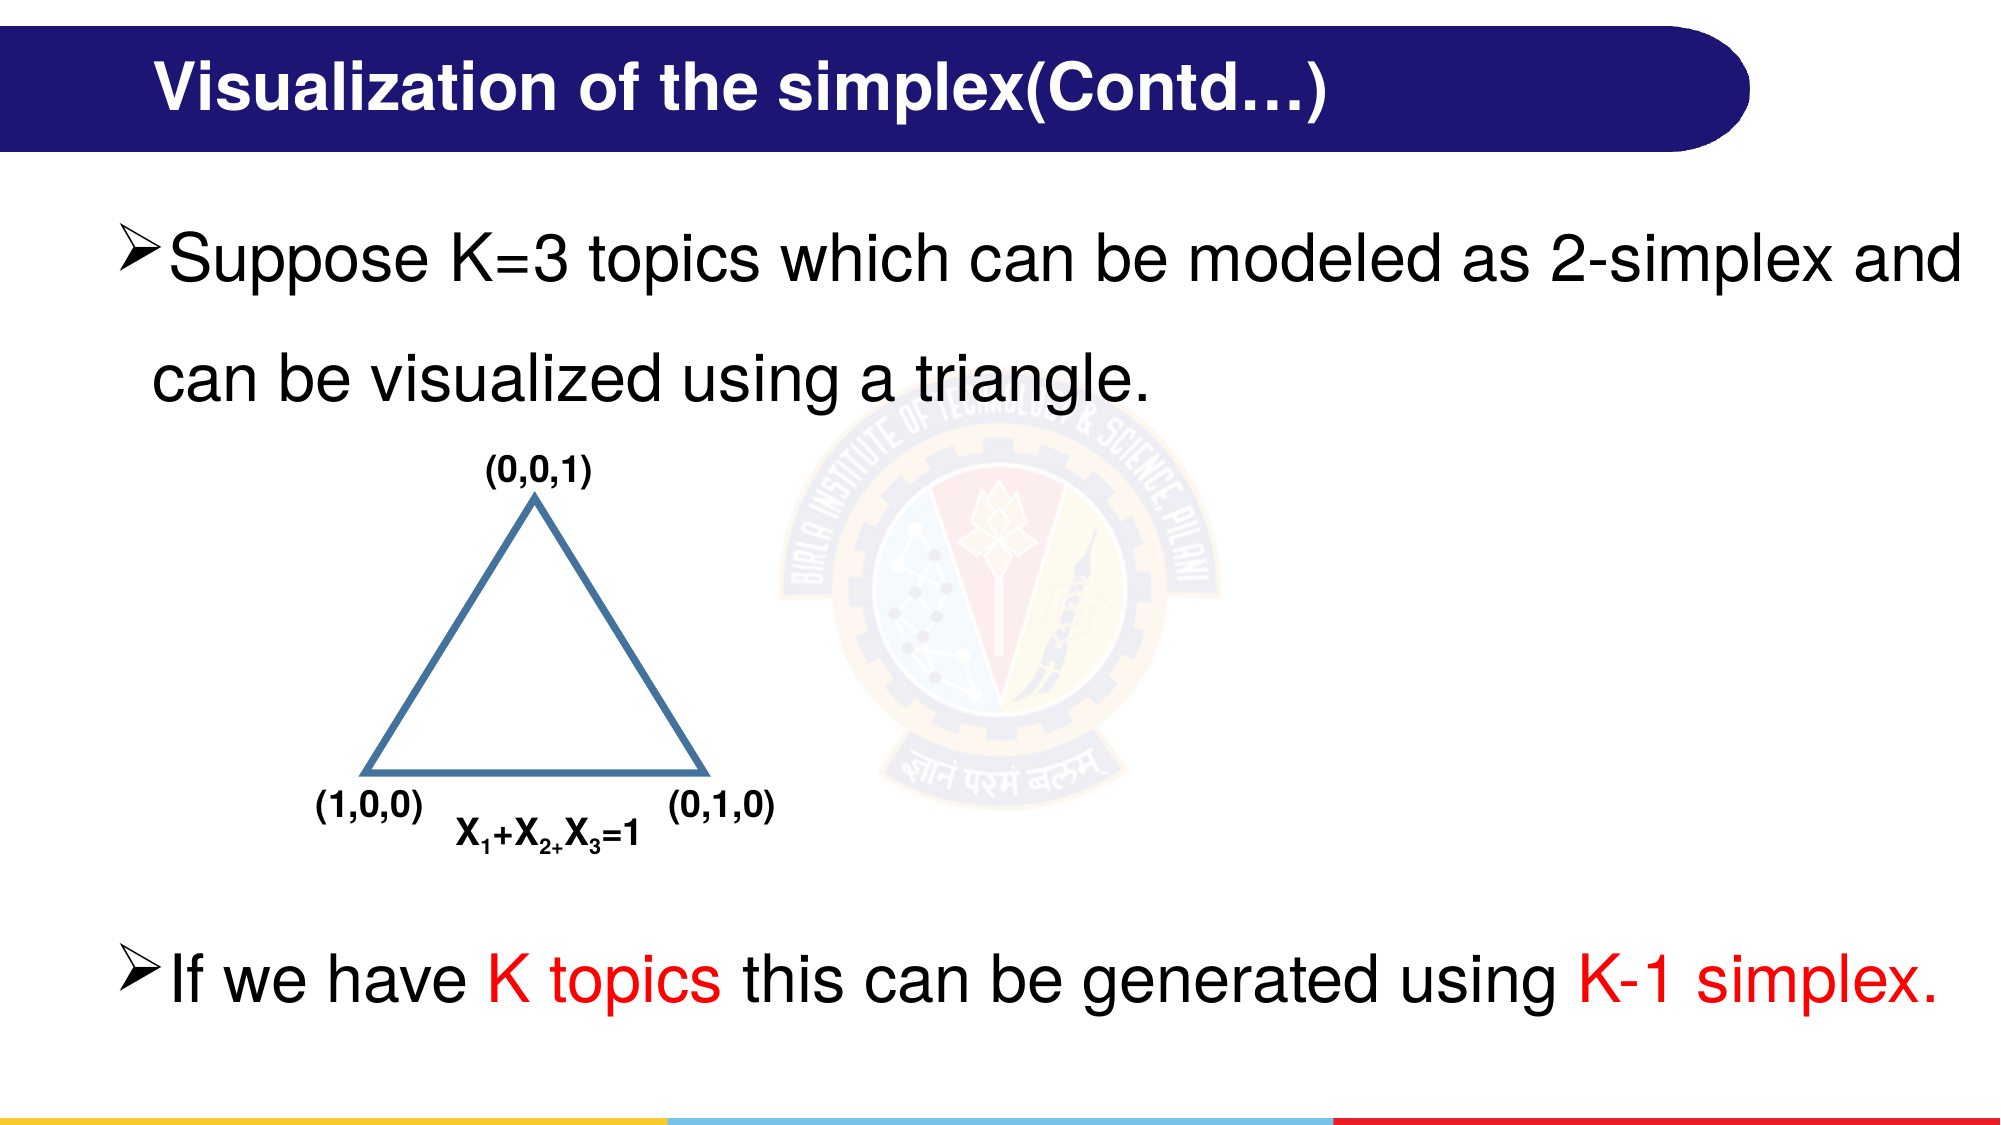

# Visualization of the simplex(Contd…)
Suppose K=3 topics which can be modeled as 2-simplex and can be visualized using a triangle.

If we have K topics this can be generated using K-1 simplex.

(0,0,1)

(1,0,0)
(0,1,0)
X1+X2+X3=1